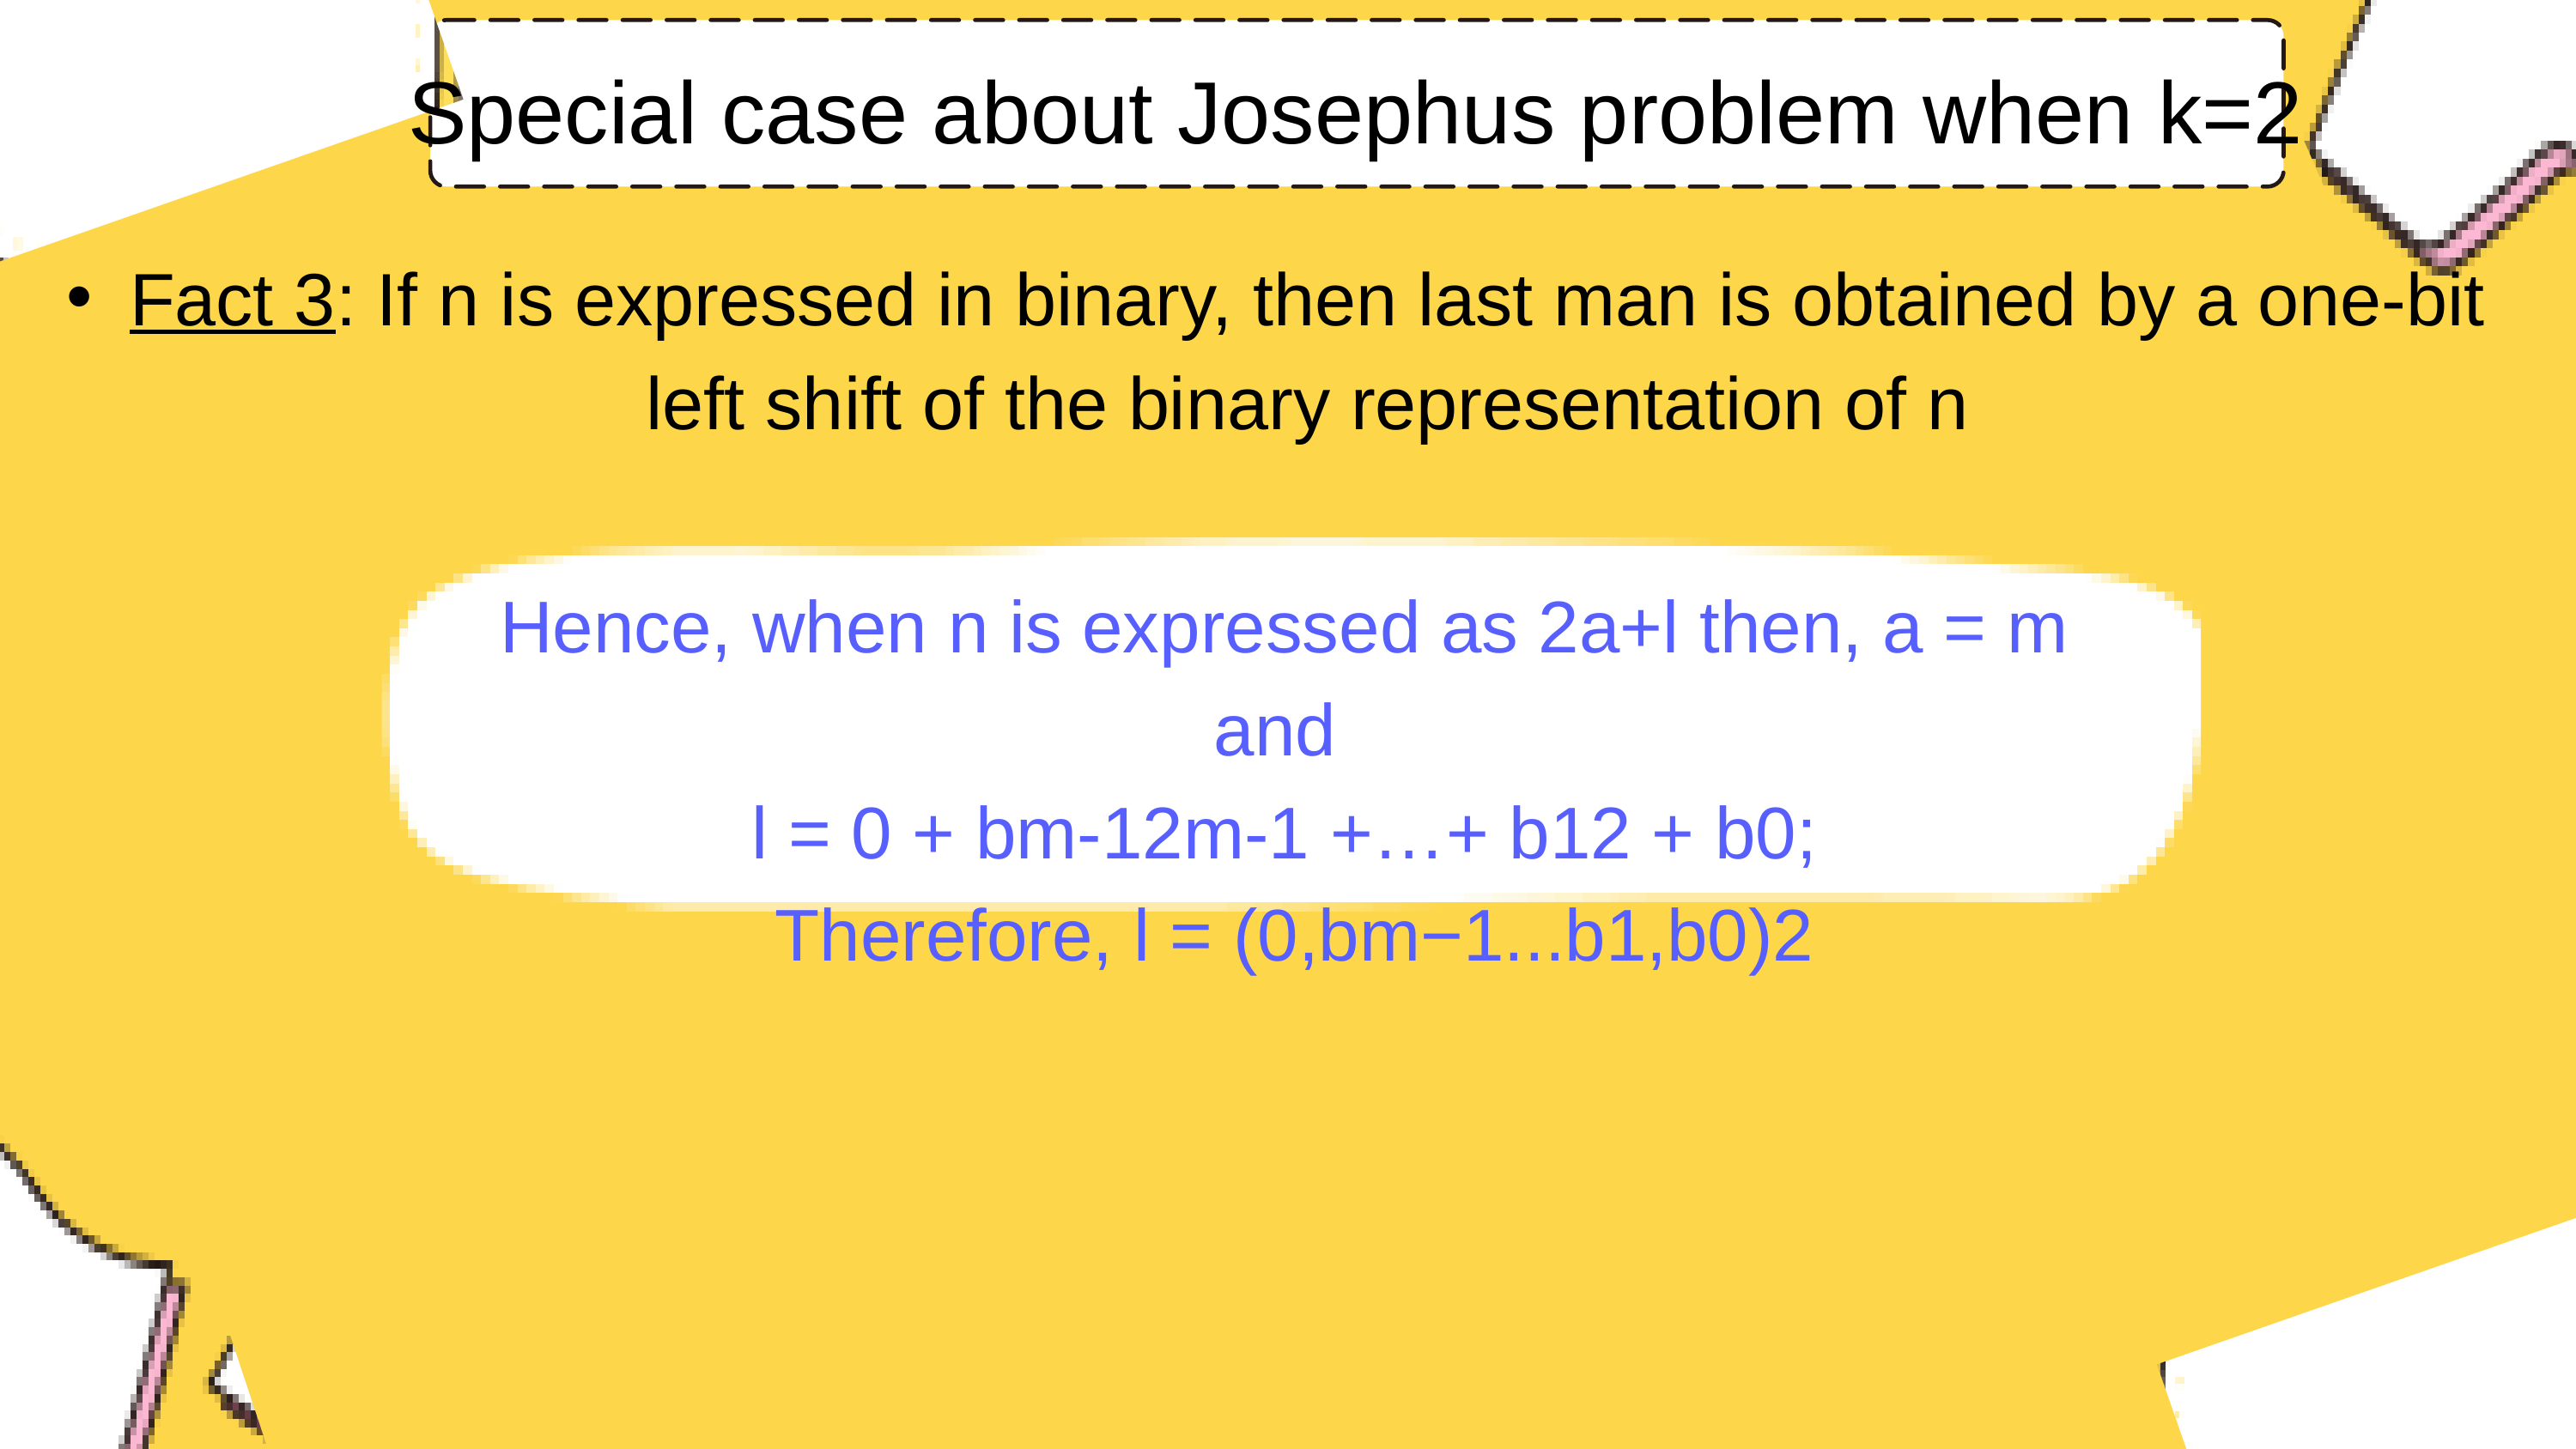

Special case about Josephus problem when k=2

Fact 3: If n is expressed in binary, then last man is obtained by a one-bit left shift of the binary representation of n

Hence, when n is expressed as 2a+l then, a = m and
l = 0 + bm-12m-1 +…+ b12 + b0;
 Therefore, l = (0,bm−1...b1,b0)2